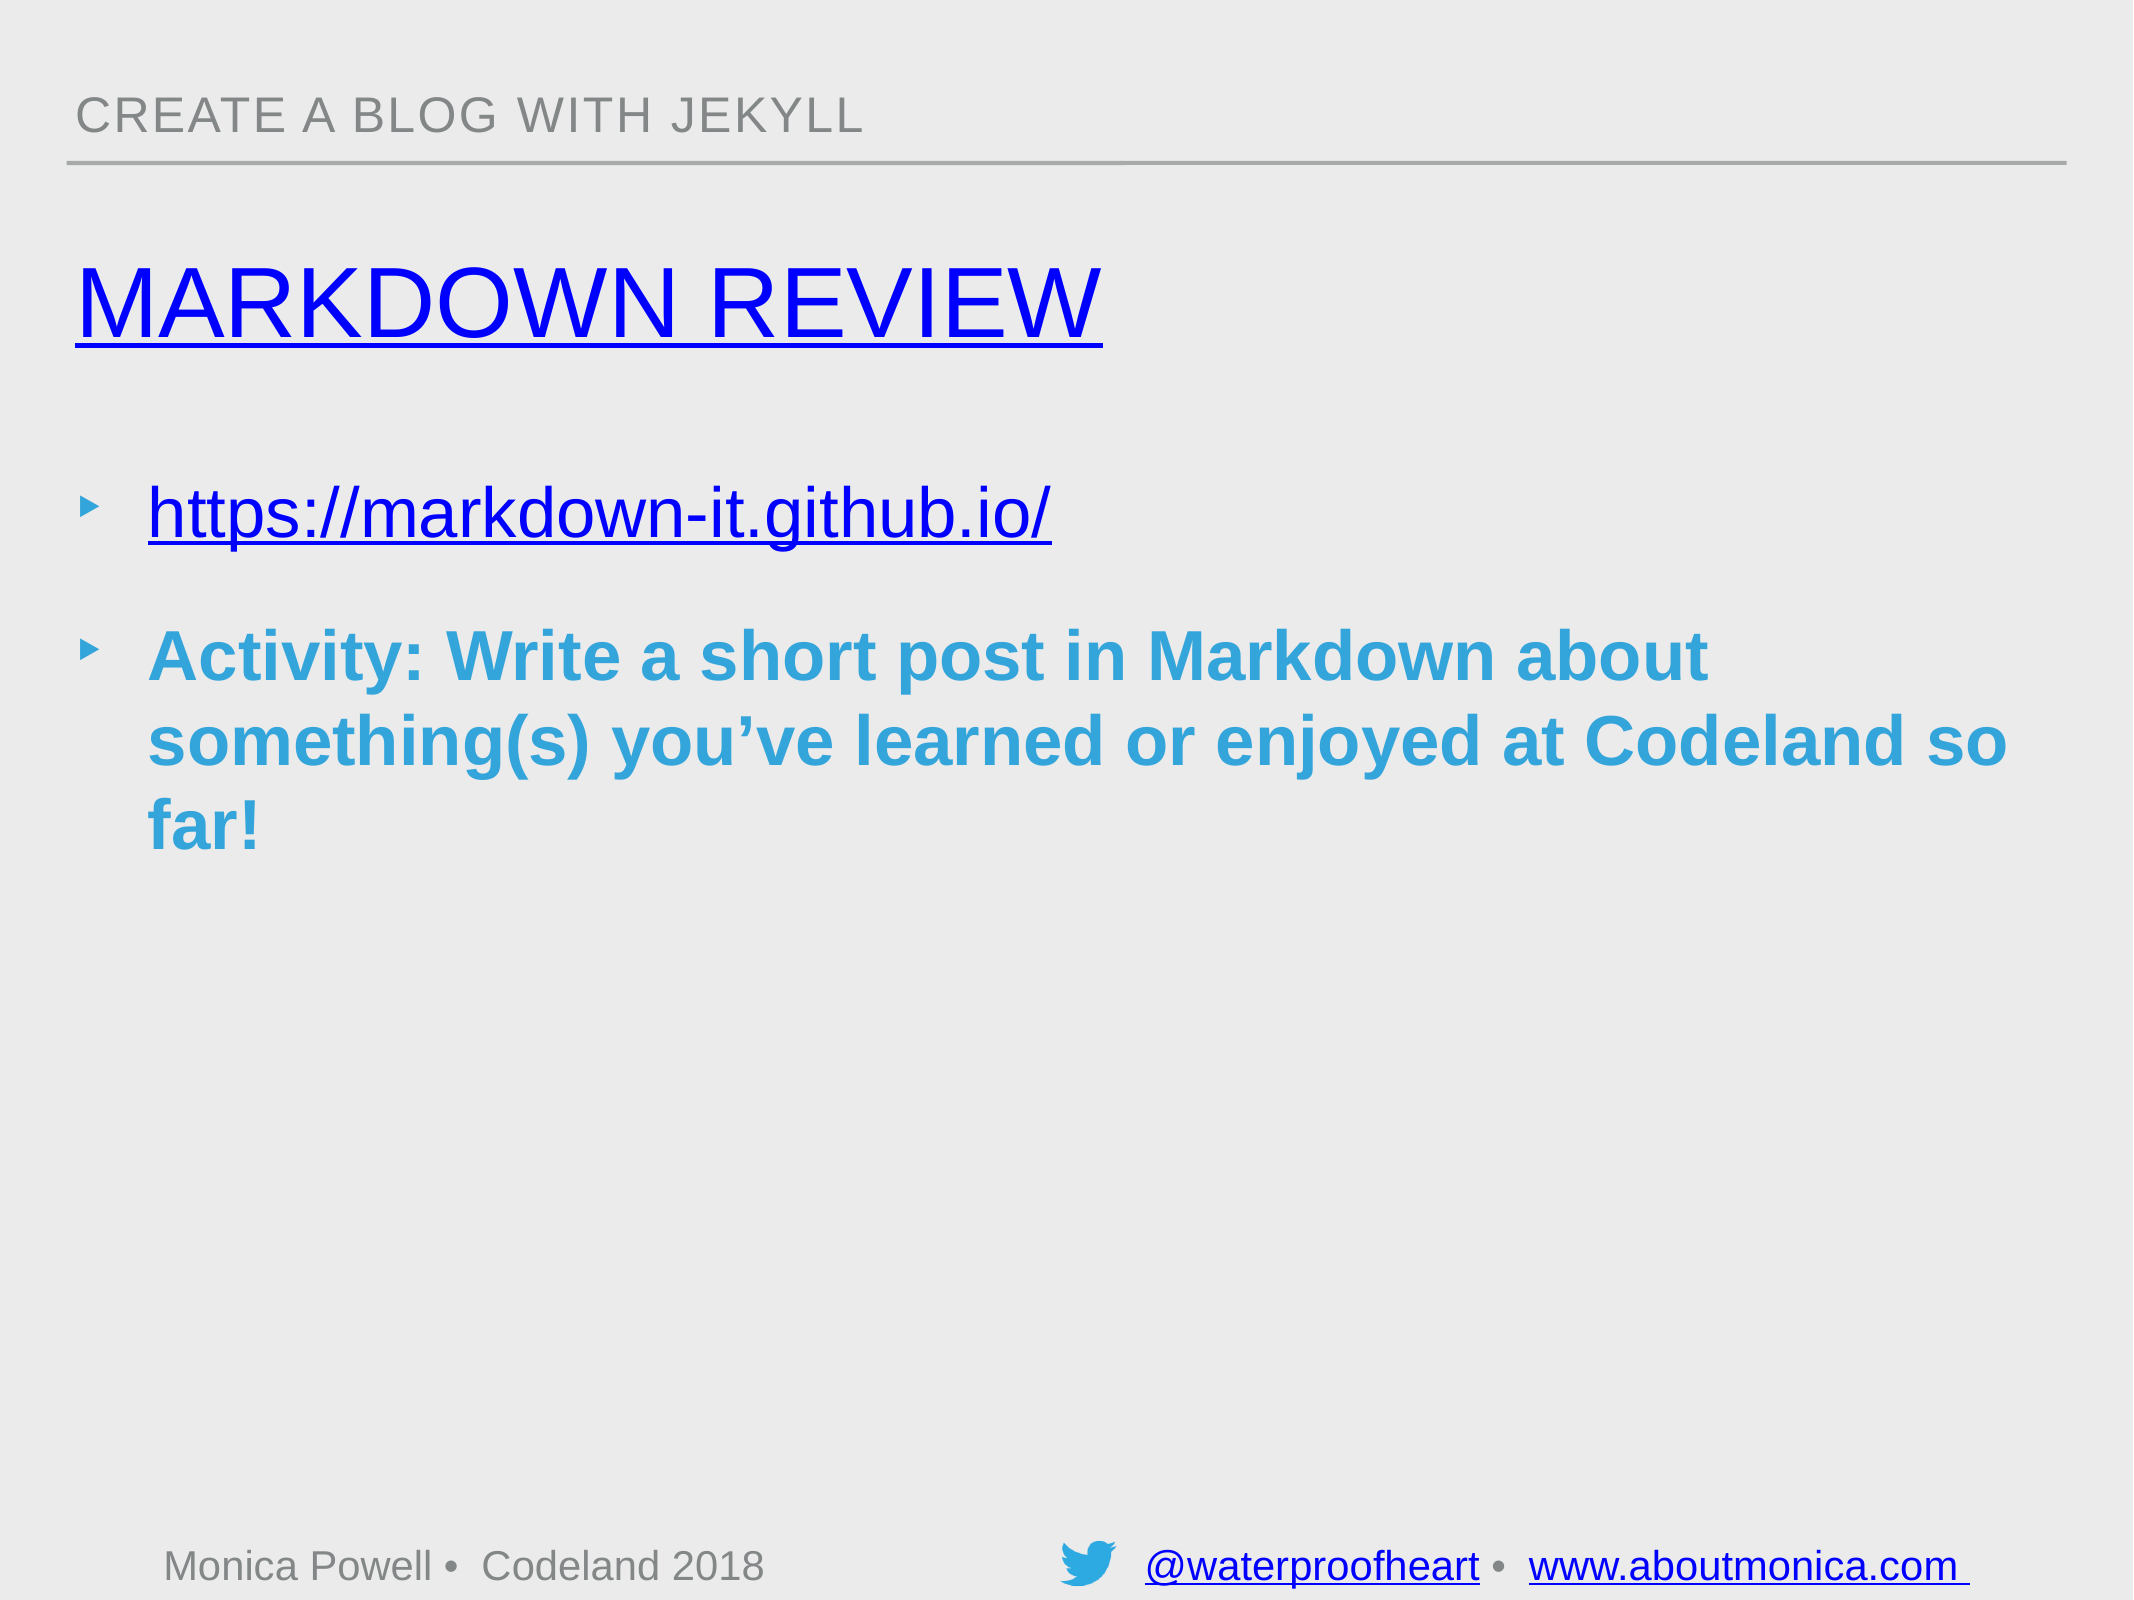

35
Create a blog with jekyll
# MARKDOWN REVIEW
https://markdown-it.github.io/
Activity: Write a short post in Markdown about something(s) you’ve learned or enjoyed at Codeland so far!